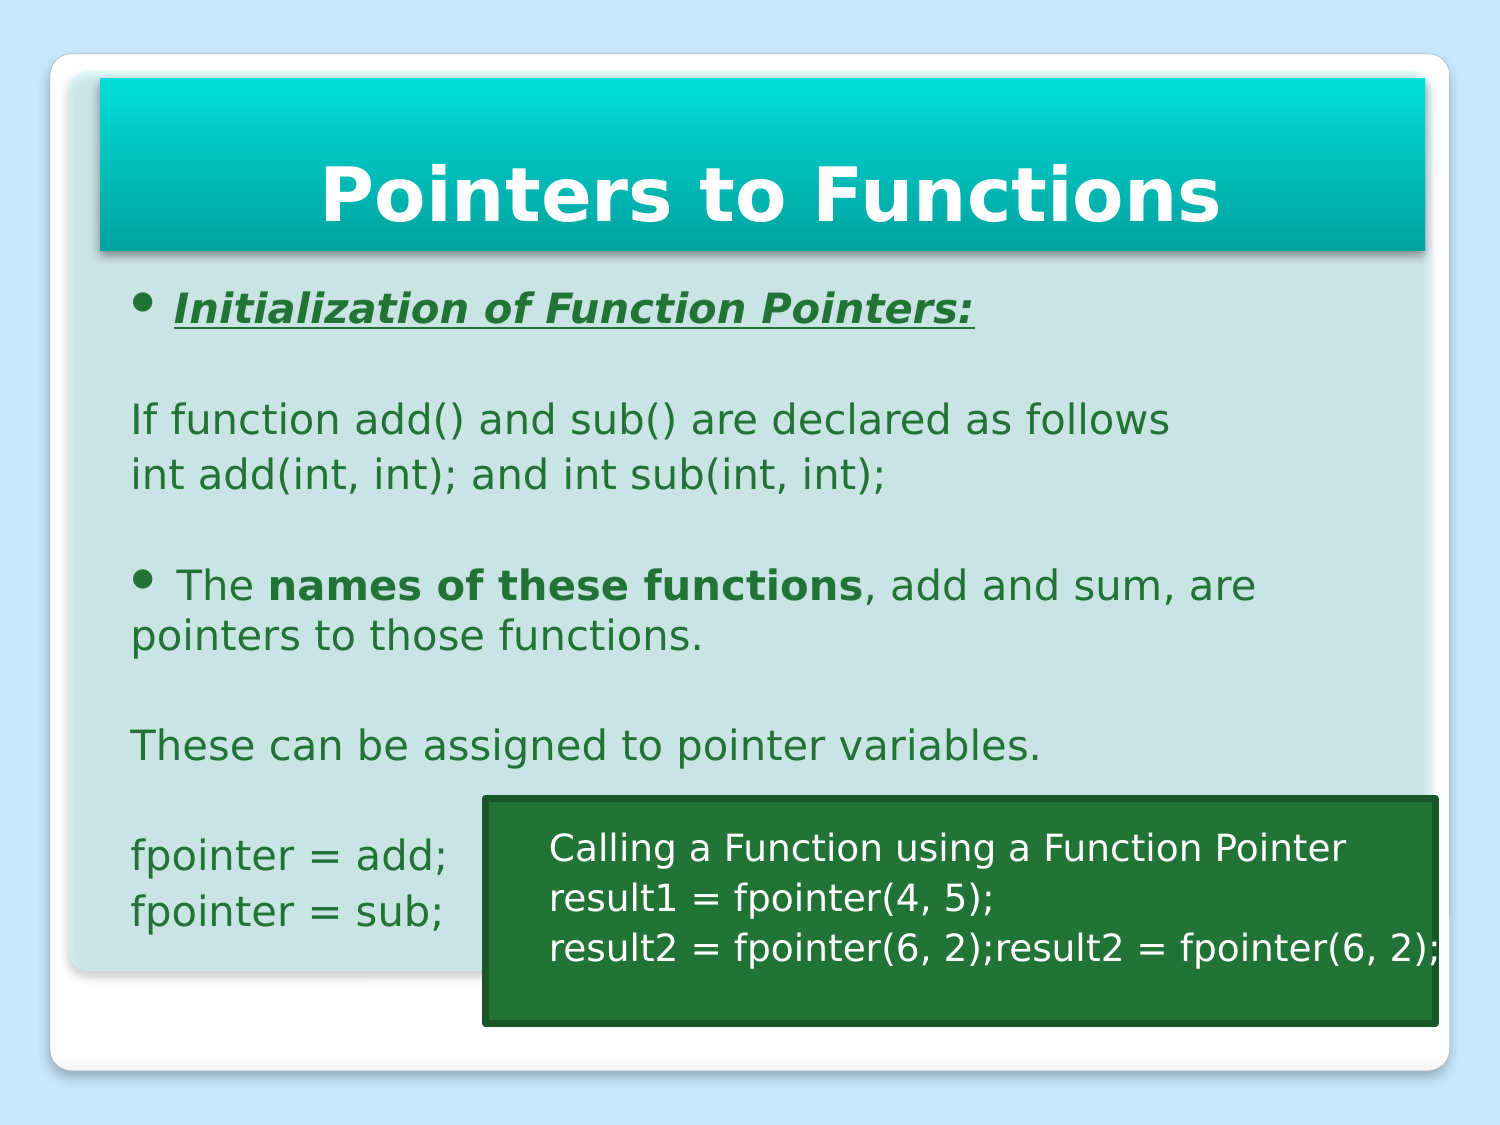

Pointers to Functions
Initialization of Function Pointers:

If function add() and sub() are declared as follows
int add(int, int); and int sub(int, int);

 The names of these functions, add and sum, are pointers to those functions.

These can be assigned to pointer variables.

fpointer = add;
fpointer = sub;

Calling a Function using a Function Pointer
result1 = fpointer(4, 5);
result2 = fpointer(6, 2);result2 = fpointer(6, 2);